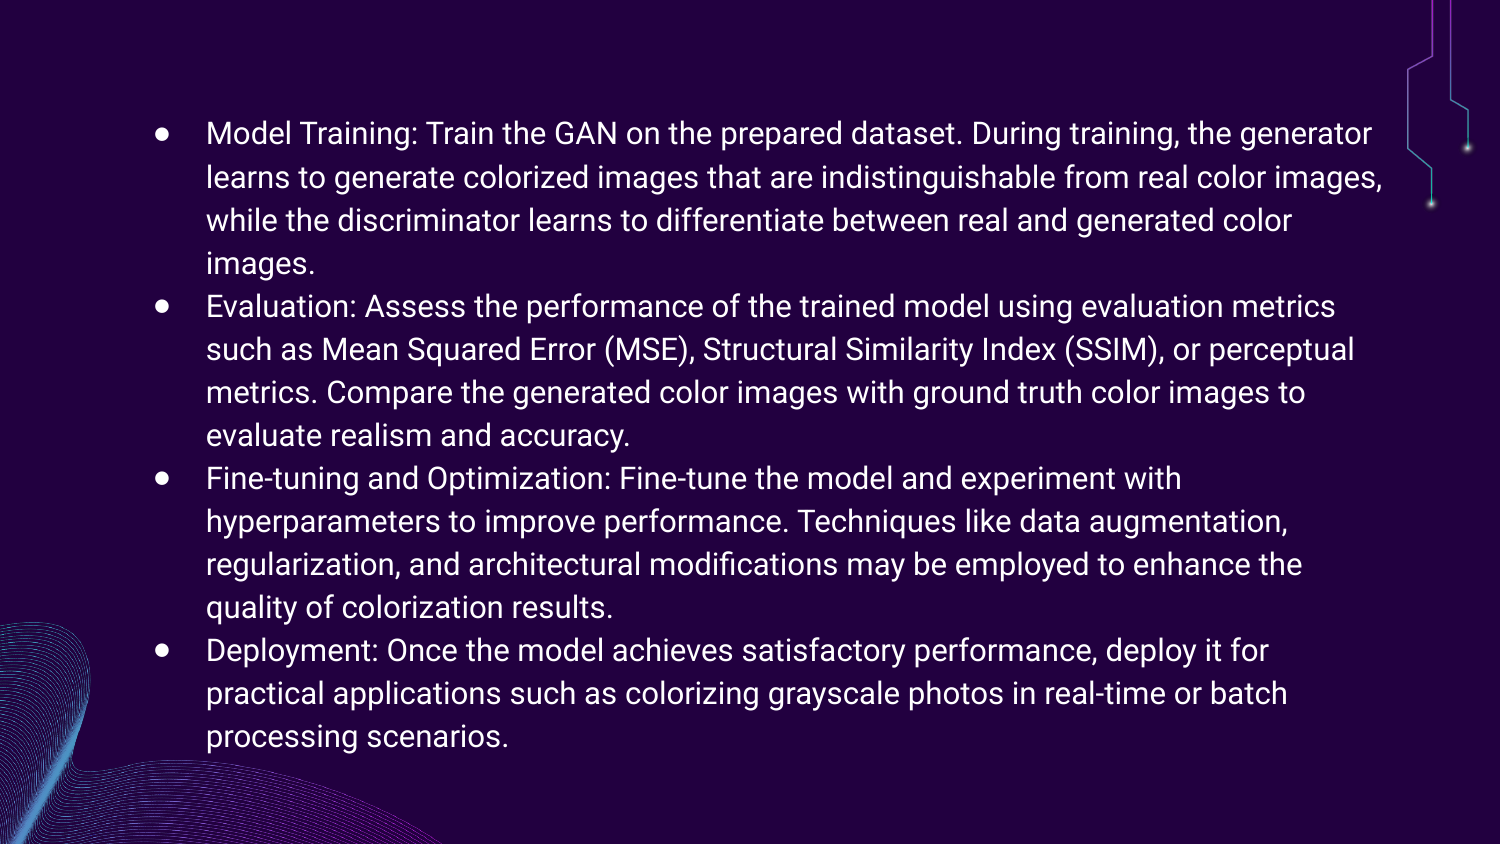

Model Training: Train the GAN on the prepared dataset. During training, the generator learns to generate colorized images that are indistinguishable from real color images, while the discriminator learns to differentiate between real and generated color images.
Evaluation: Assess the performance of the trained model using evaluation metrics such as Mean Squared Error (MSE), Structural Similarity Index (SSIM), or perceptual metrics. Compare the generated color images with ground truth color images to evaluate realism and accuracy.
Fine-tuning and Optimization: Fine-tune the model and experiment with hyperparameters to improve performance. Techniques like data augmentation, regularization, and architectural modifications may be employed to enhance the quality of colorization results.
Deployment: Once the model achieves satisfactory performance, deploy it for practical applications such as colorizing grayscale photos in real-time or batch processing scenarios.